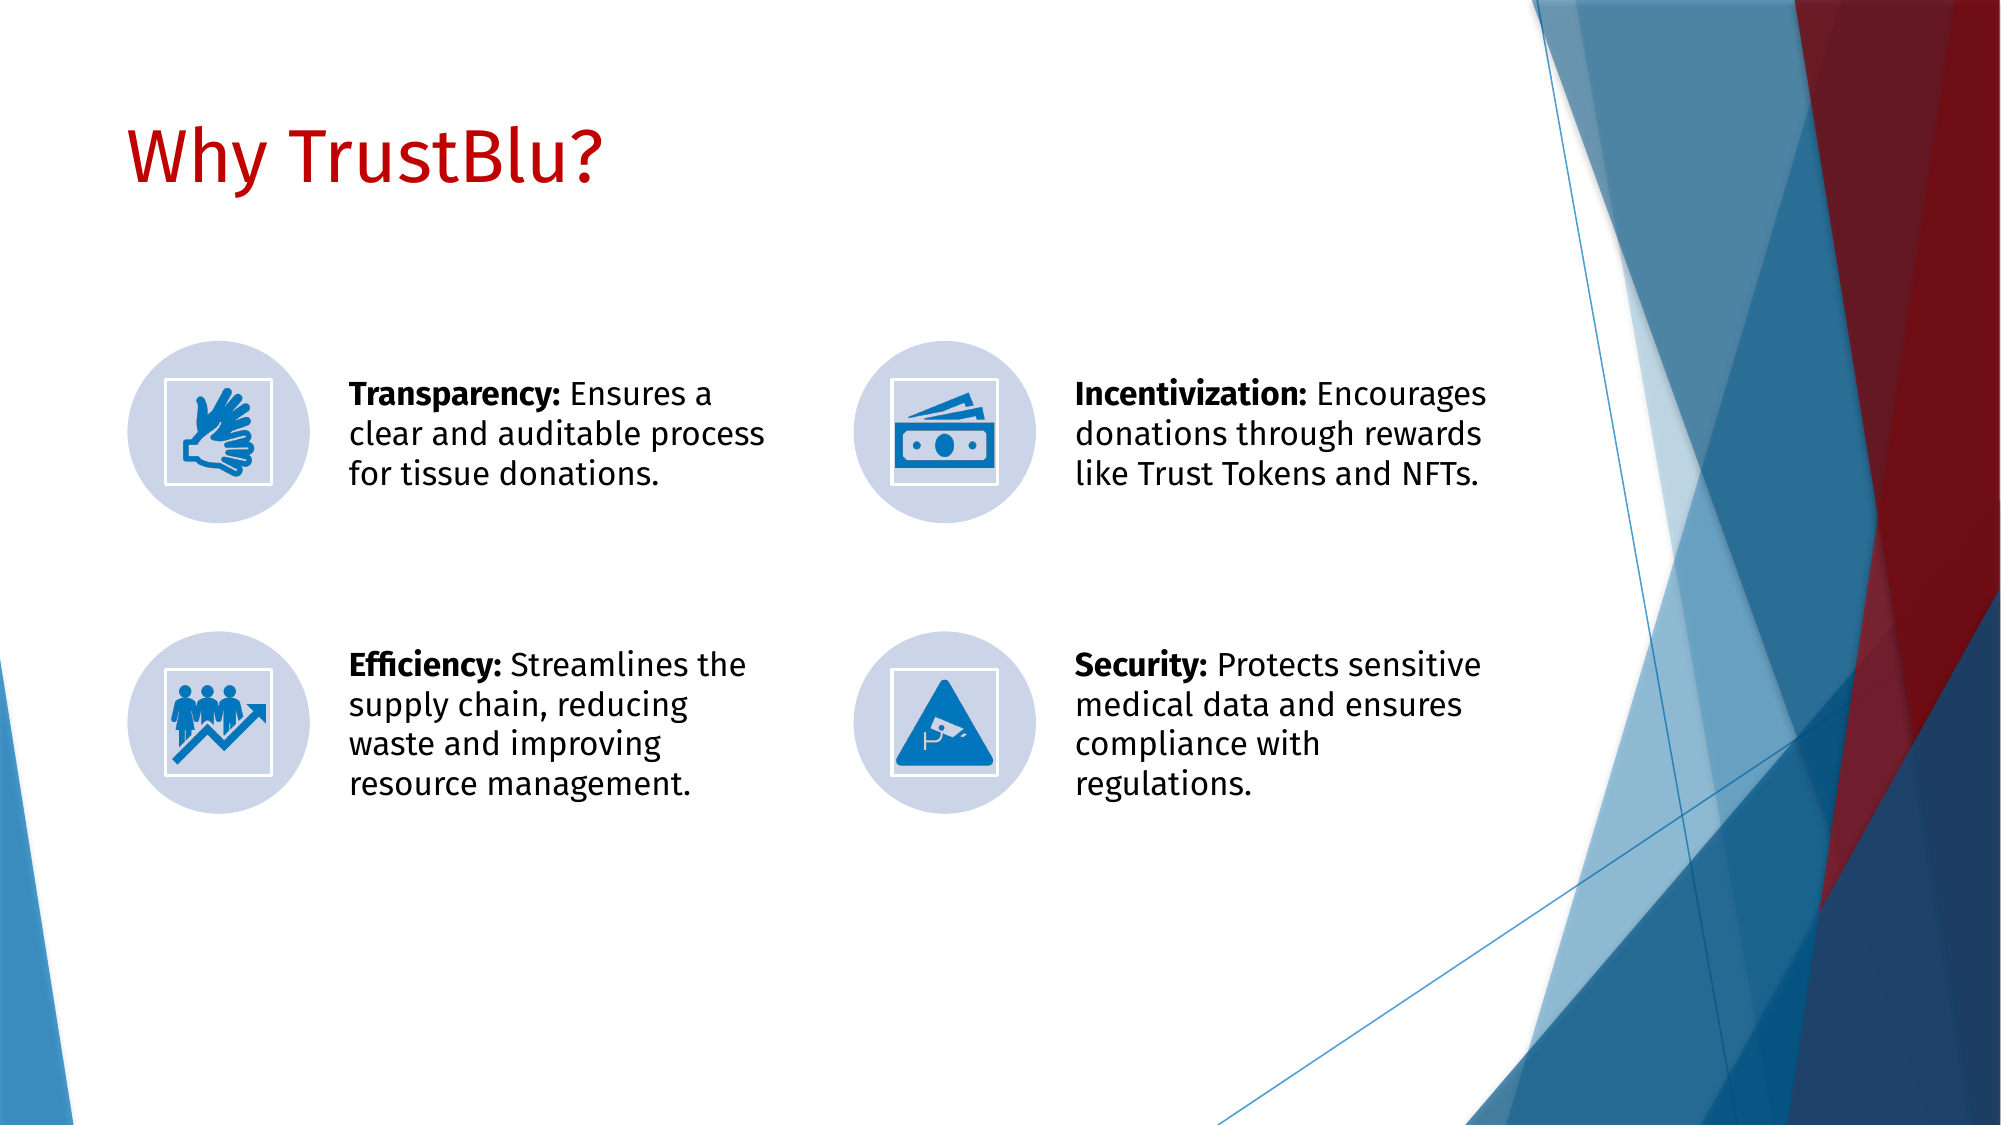

# Why TrustBlu?
Transparency: Ensures a clear and auditable process for tissue donations.
Incentivization: Encourages donations through rewards like Trust Tokens and NFTs.
Efficiency: Streamlines the supply chain, reducing waste and improving resource management.
Security: Protects sensitive medical data and ensures compliance with regulations.